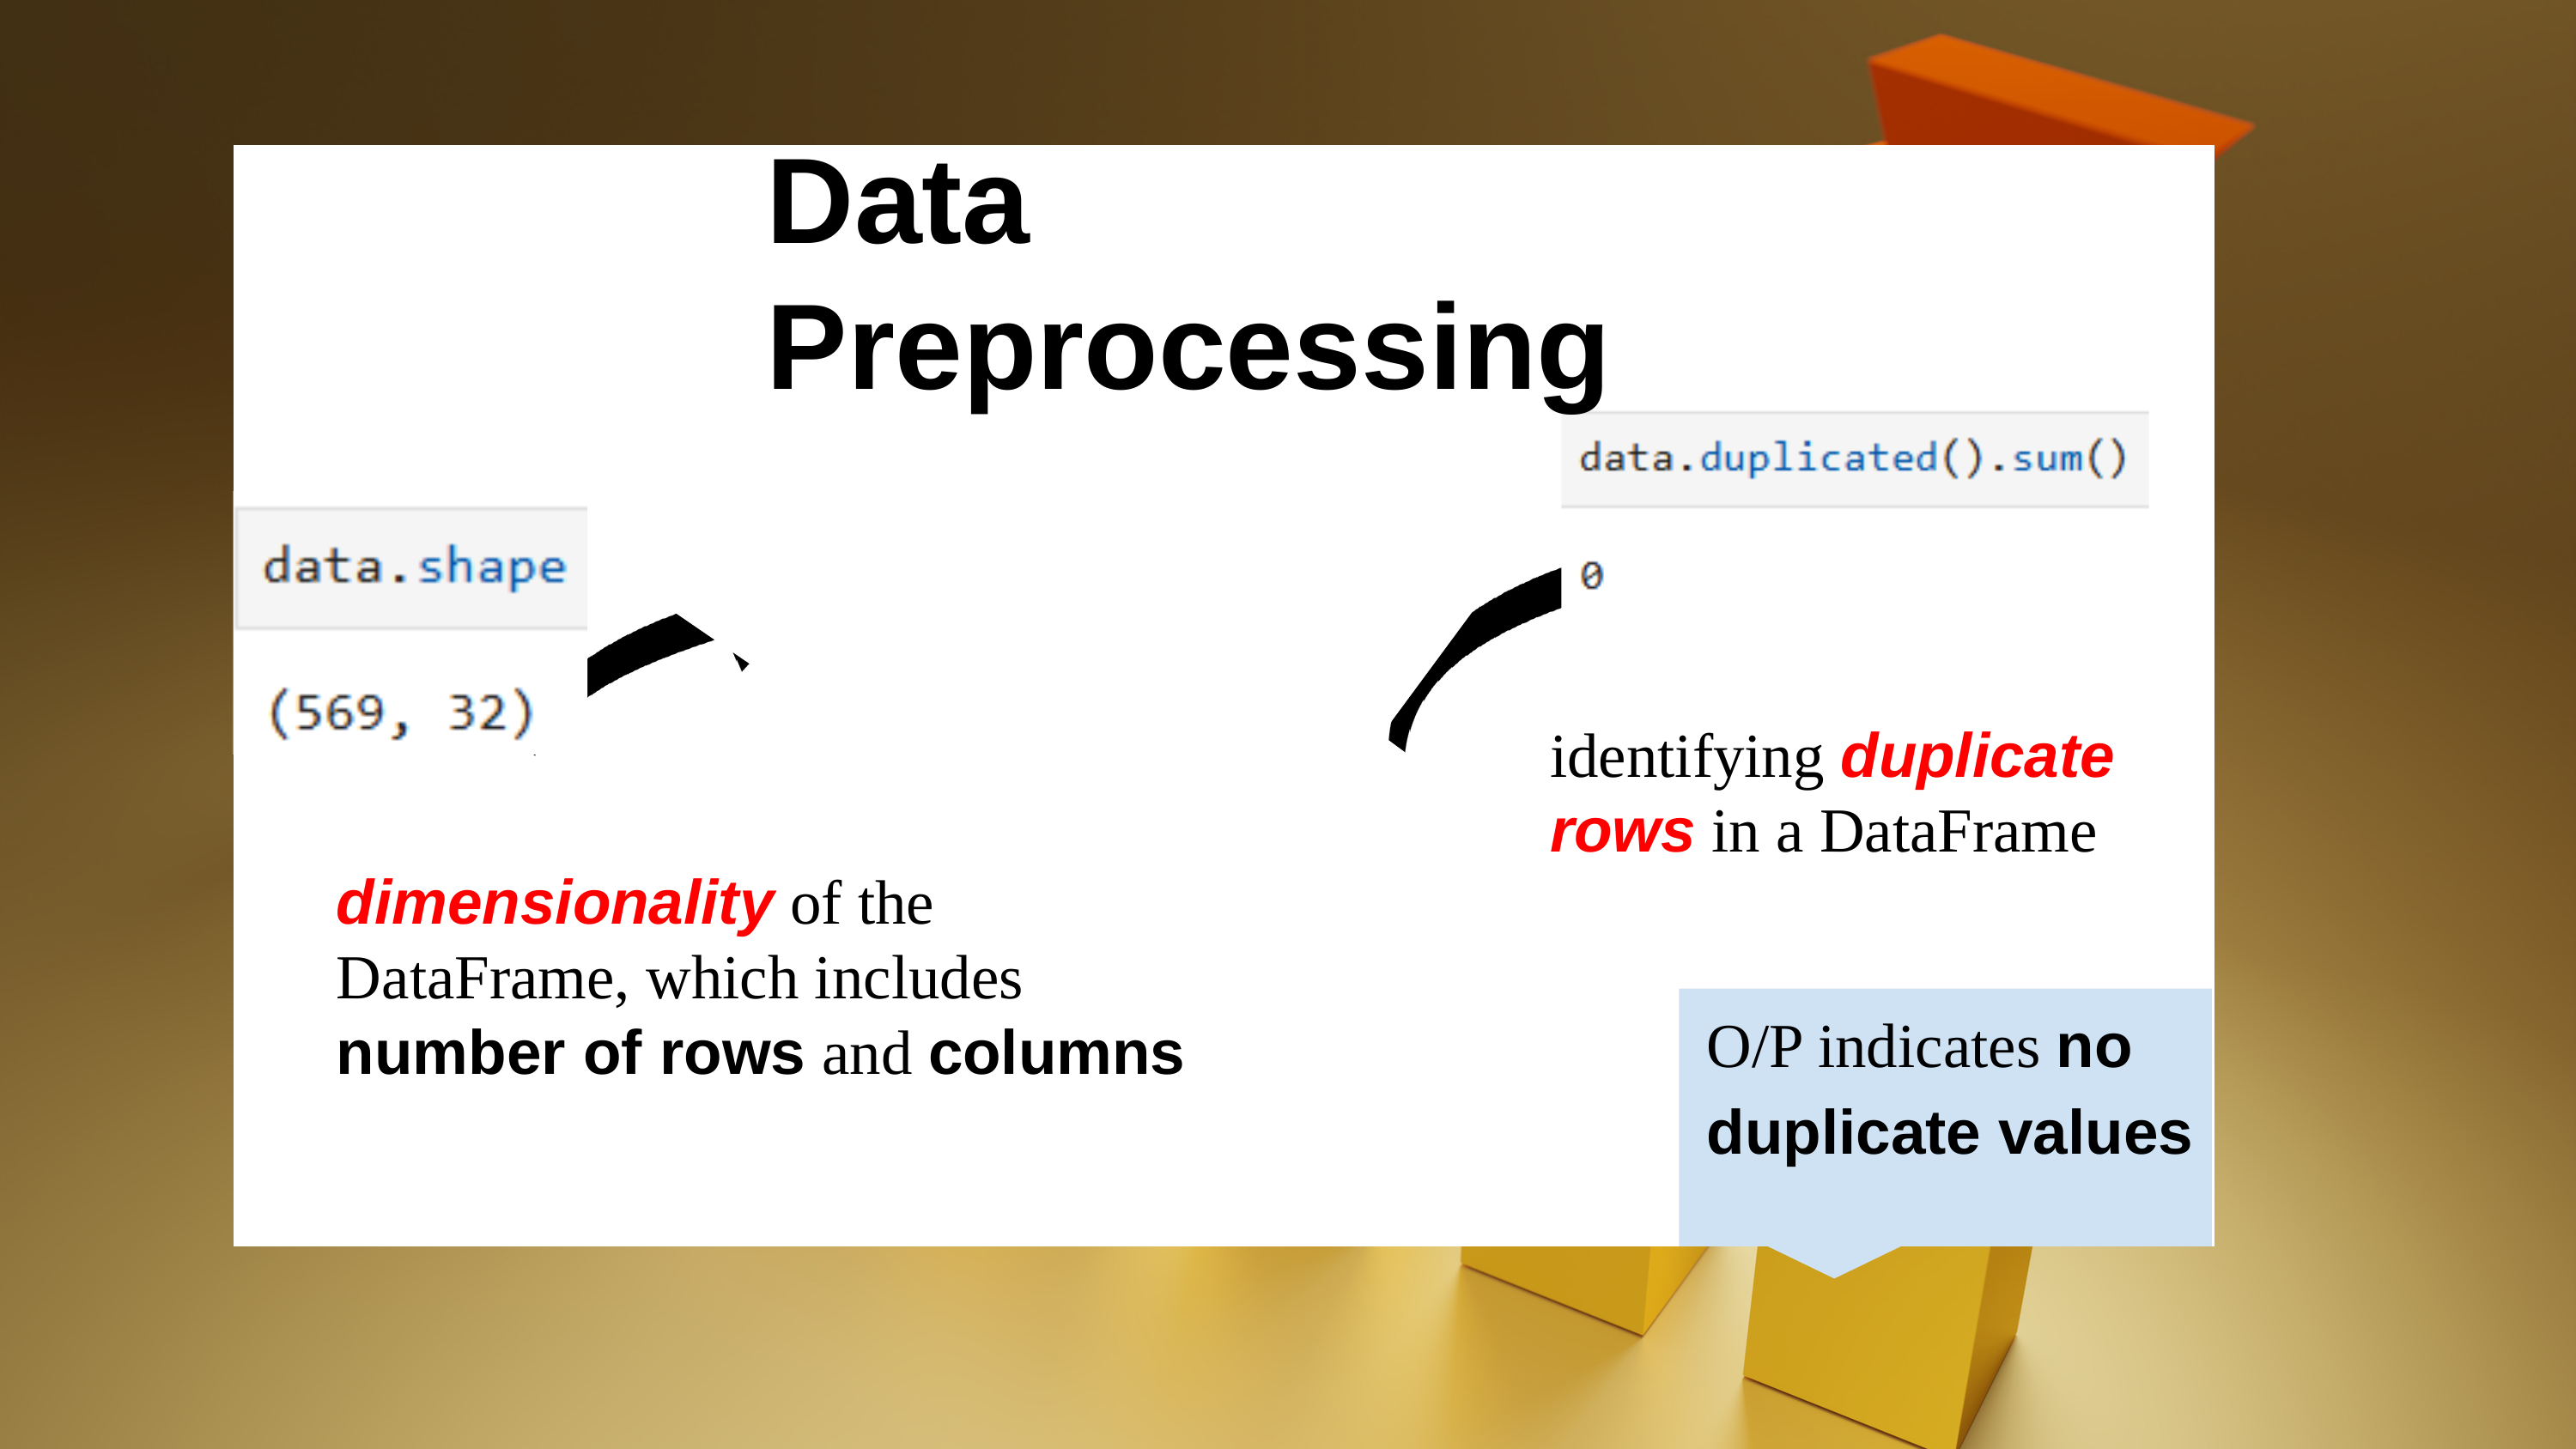

Data Preprocessing

identifying duplicate rows in a DataFrame
dimensionality of the DataFrame, which includes number of rows and columns

O/P indicates no duplicate values